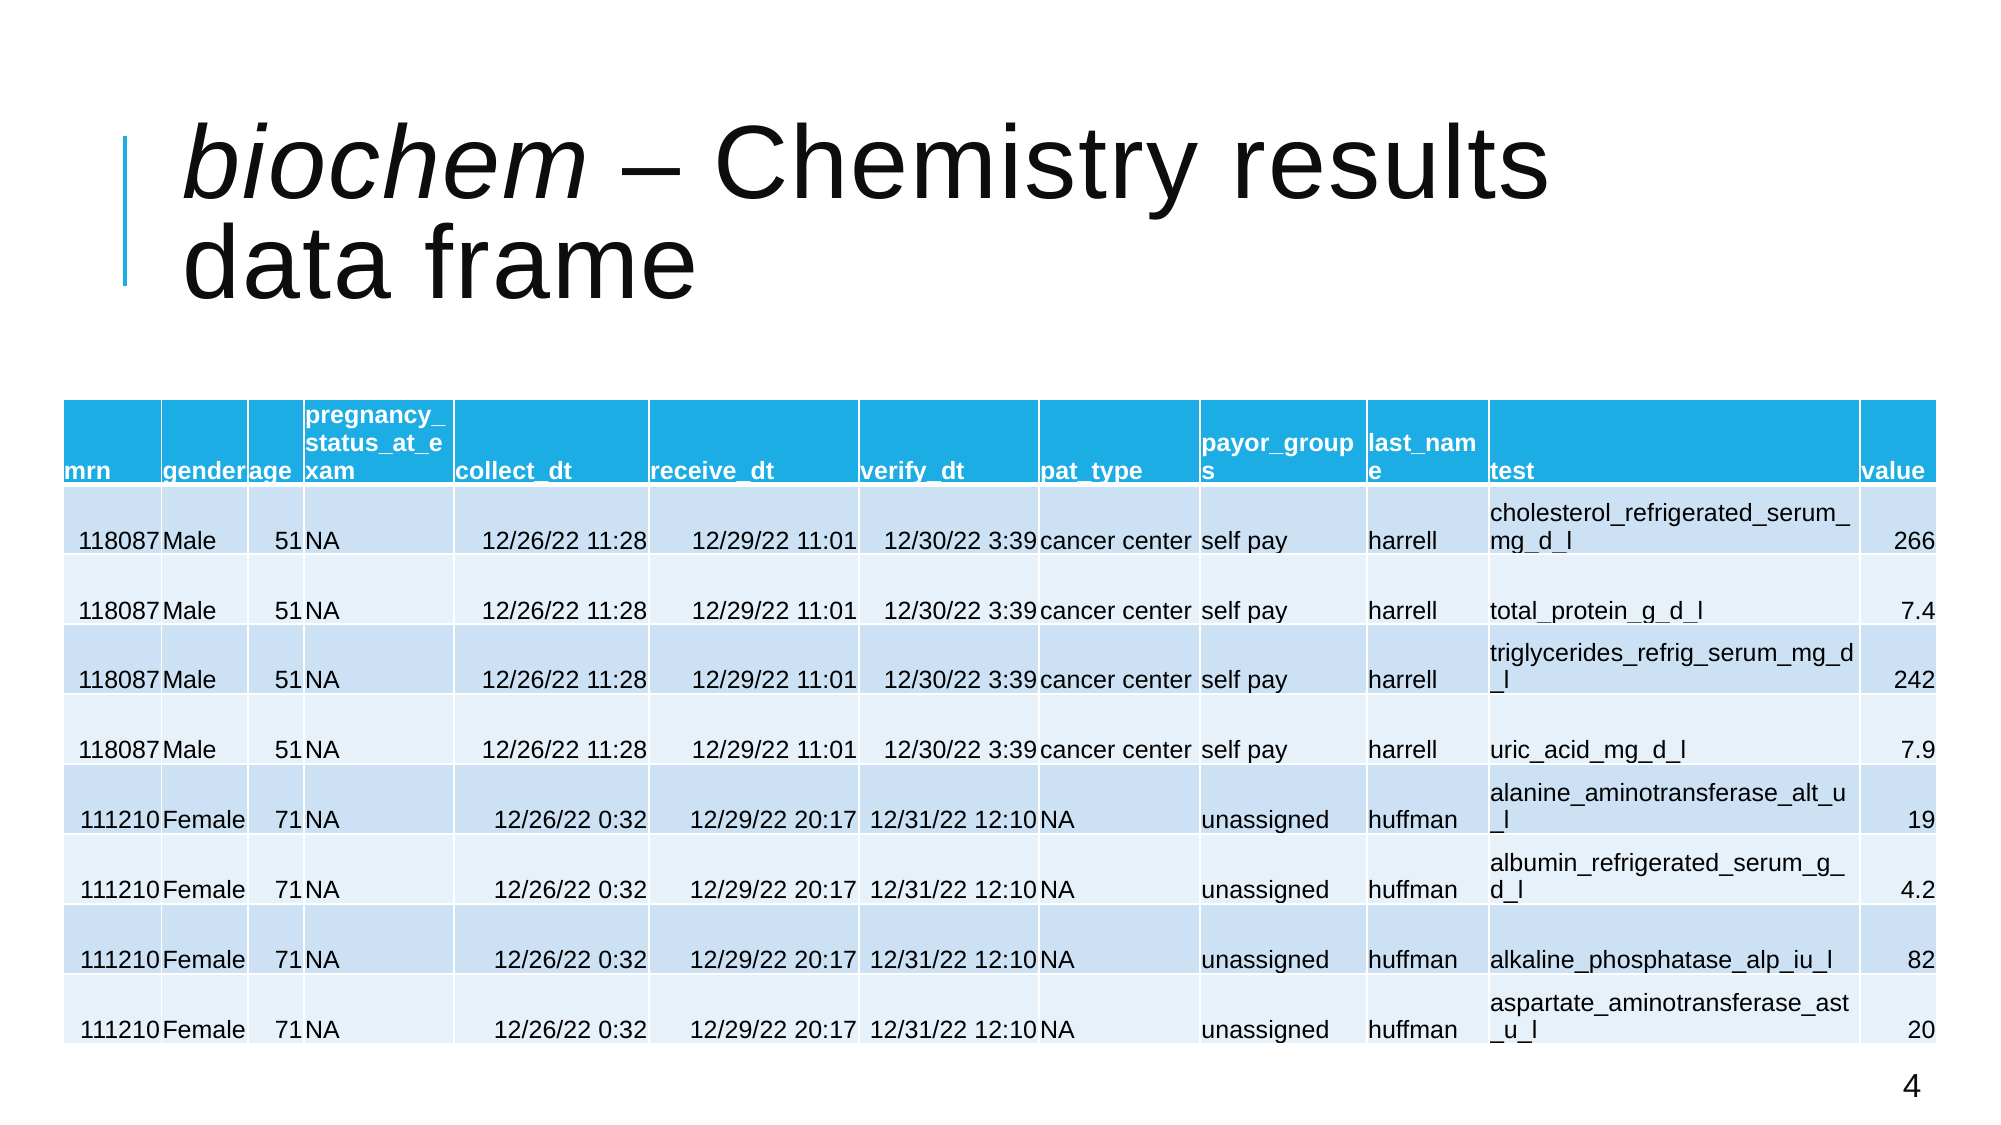

# biochem – Chemistry results data frame
| mrn | gender | age | pregnancy\_status\_at\_exam | collect\_dt | receive\_dt | verify\_dt | pat\_type | payor\_groups | last\_name | test | value |
| --- | --- | --- | --- | --- | --- | --- | --- | --- | --- | --- | --- |
| 118087 | Male | 51 | NA | 12/26/22 11:28 | 12/29/22 11:01 | 12/30/22 3:39 | cancer center | self pay | harrell | cholesterol\_refrigerated\_serum\_mg\_d\_l | 266 |
| 118087 | Male | 51 | NA | 12/26/22 11:28 | 12/29/22 11:01 | 12/30/22 3:39 | cancer center | self pay | harrell | total\_protein\_g\_d\_l | 7.4 |
| 118087 | Male | 51 | NA | 12/26/22 11:28 | 12/29/22 11:01 | 12/30/22 3:39 | cancer center | self pay | harrell | triglycerides\_refrig\_serum\_mg\_d\_l | 242 |
| 118087 | Male | 51 | NA | 12/26/22 11:28 | 12/29/22 11:01 | 12/30/22 3:39 | cancer center | self pay | harrell | uric\_acid\_mg\_d\_l | 7.9 |
| 111210 | Female | 71 | NA | 12/26/22 0:32 | 12/29/22 20:17 | 12/31/22 12:10 | NA | unassigned | huffman | alanine\_aminotransferase\_alt\_u\_l | 19 |
| 111210 | Female | 71 | NA | 12/26/22 0:32 | 12/29/22 20:17 | 12/31/22 12:10 | NA | unassigned | huffman | albumin\_refrigerated\_serum\_g\_d\_l | 4.2 |
| 111210 | Female | 71 | NA | 12/26/22 0:32 | 12/29/22 20:17 | 12/31/22 12:10 | NA | unassigned | huffman | alkaline\_phosphatase\_alp\_iu\_l | 82 |
| 111210 | Female | 71 | NA | 12/26/22 0:32 | 12/29/22 20:17 | 12/31/22 12:10 | NA | unassigned | huffman | aspartate\_aminotransferase\_ast\_u\_l | 20 |